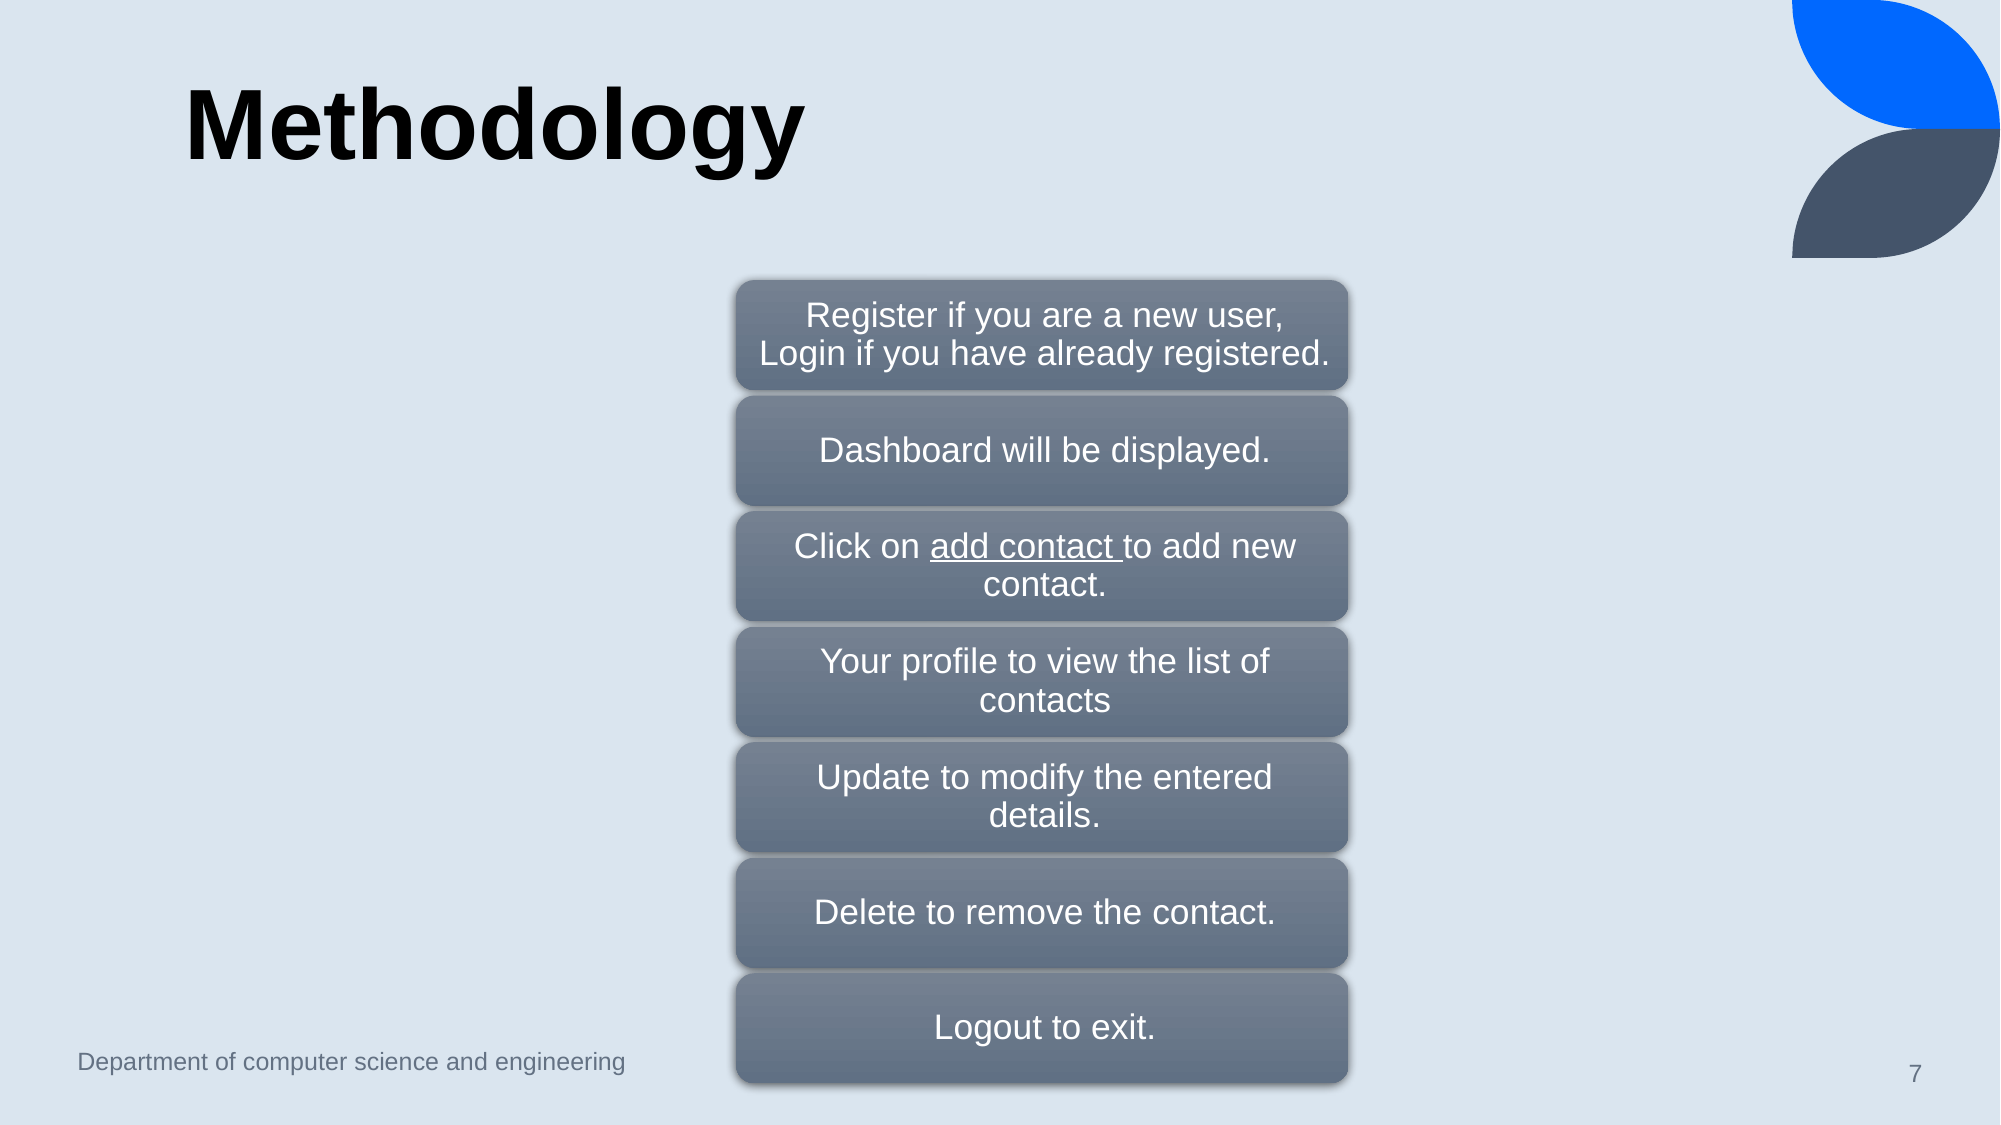

# Methodology
Register if you are a new user, Login if you have already registered.
Dashboard will be displayed.
Click on add contact to add new contact.
Your profile to view the list of contacts
Update to modify the entered details.
Delete to remove the contact.
Logout to exit.
PRESENTATION TITLE
7
Department of computer science and engineering